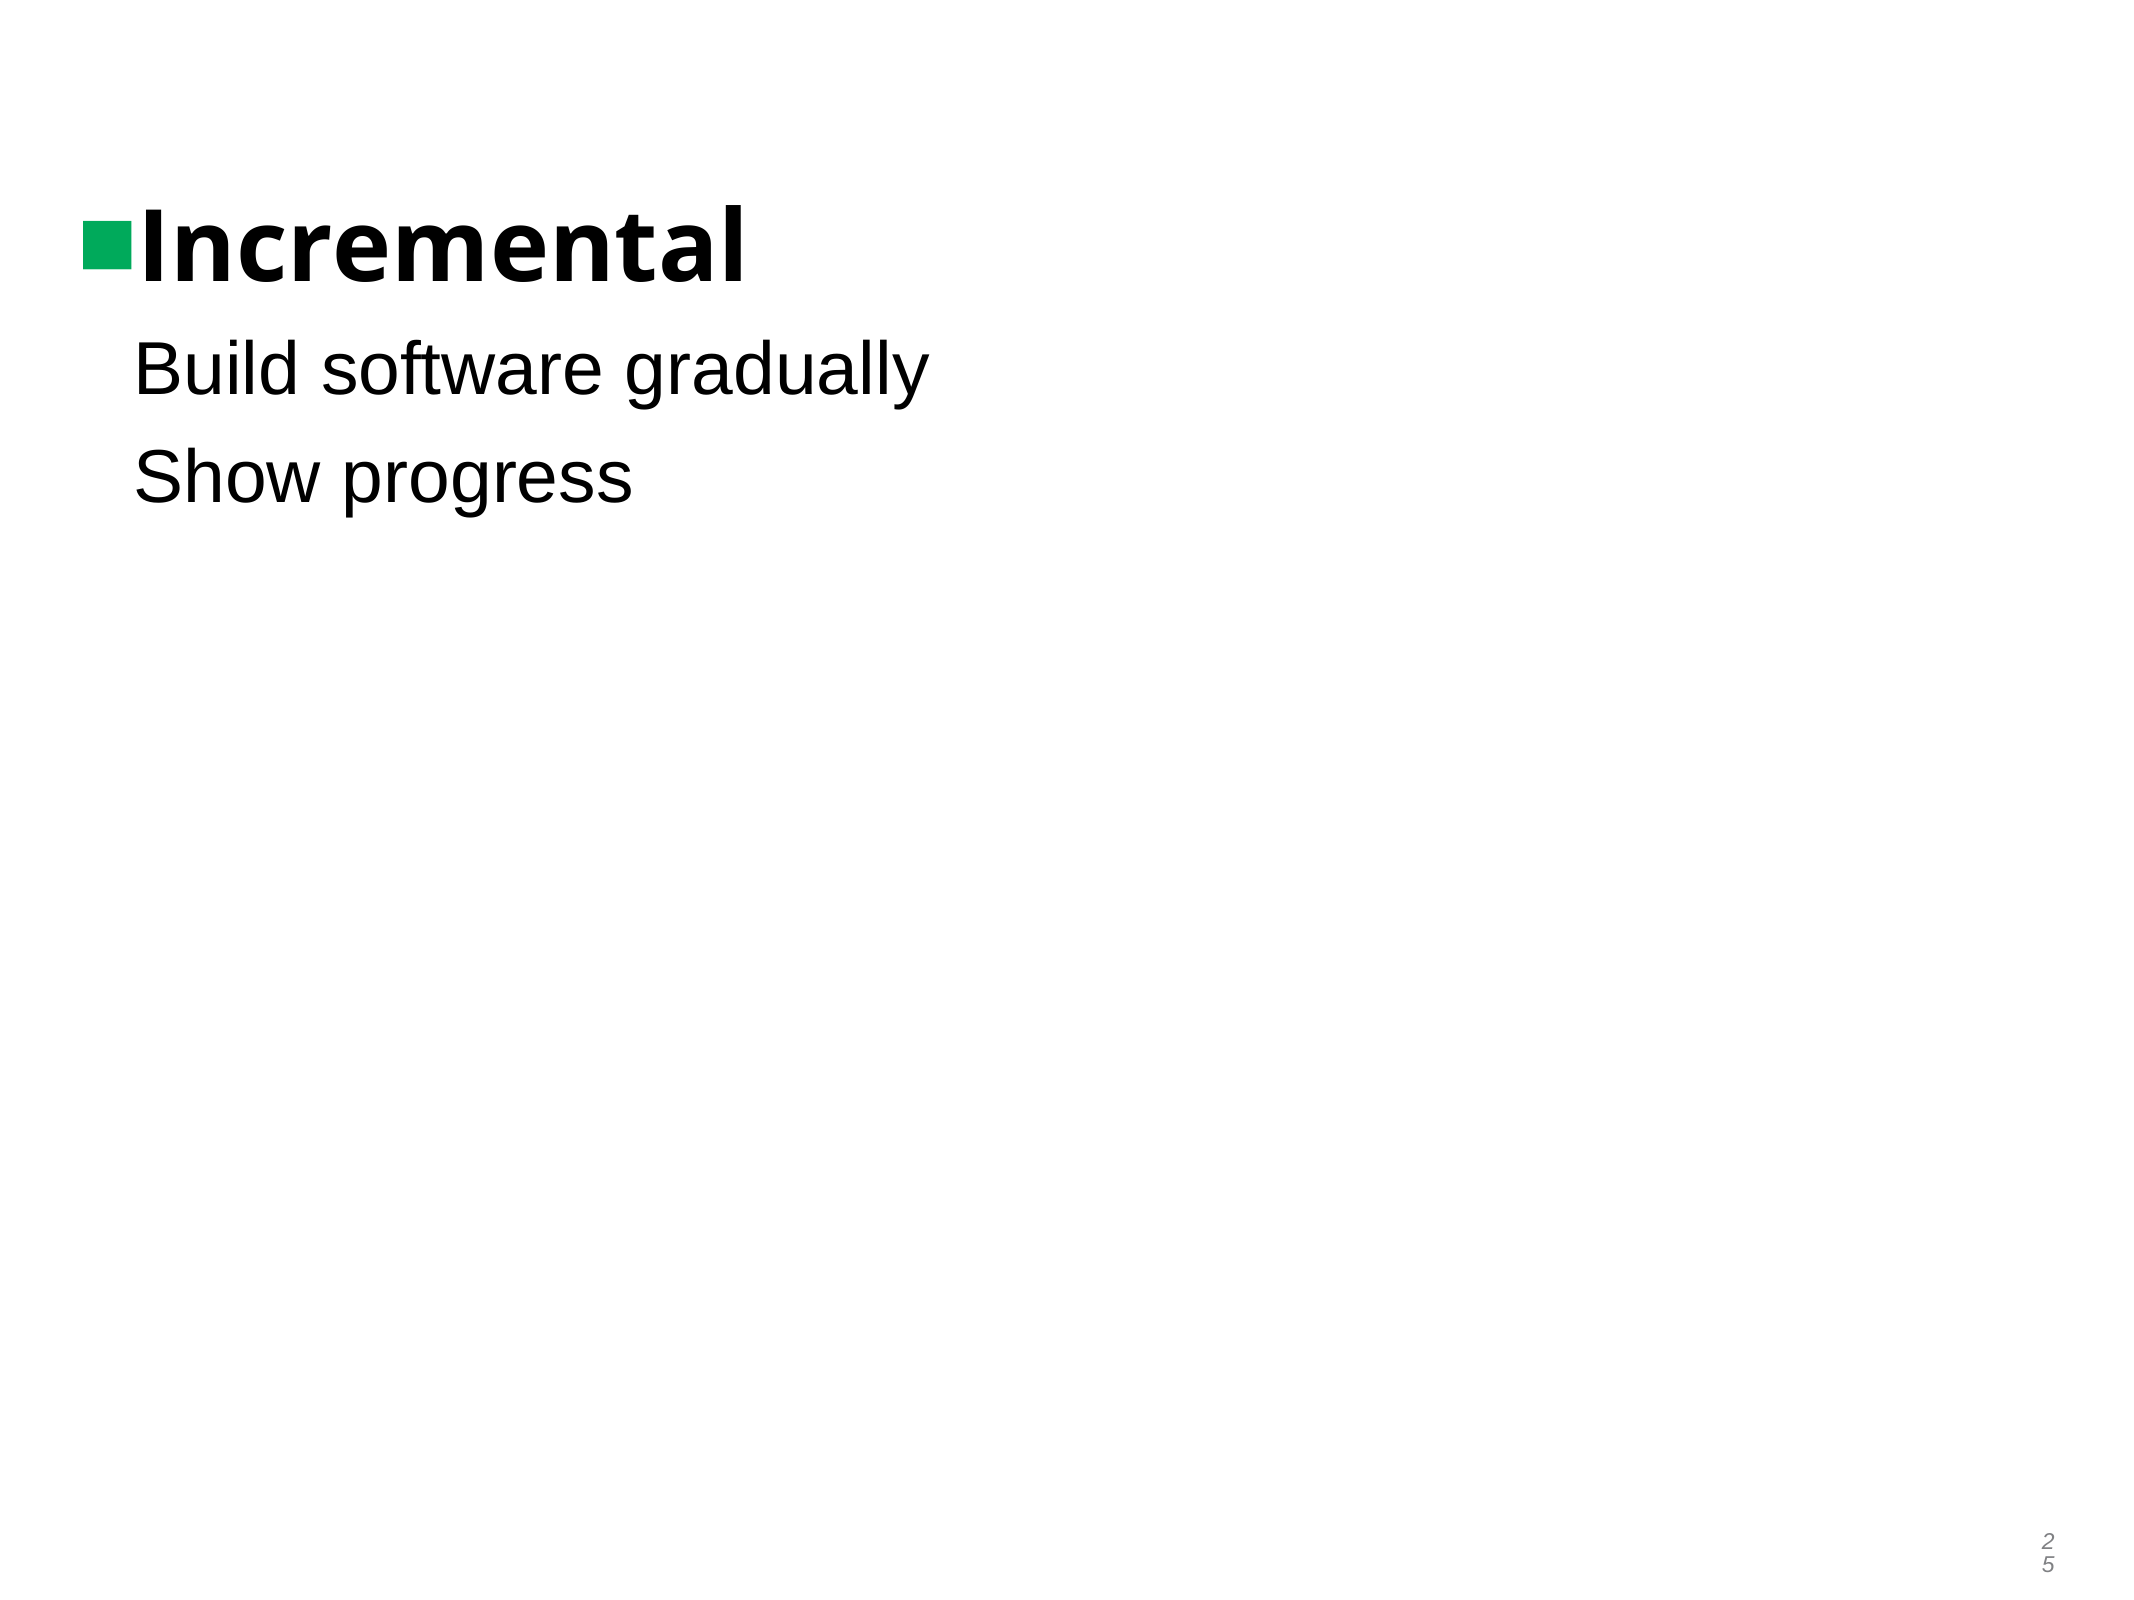

Incremental
Build software gradually
Show progress

25